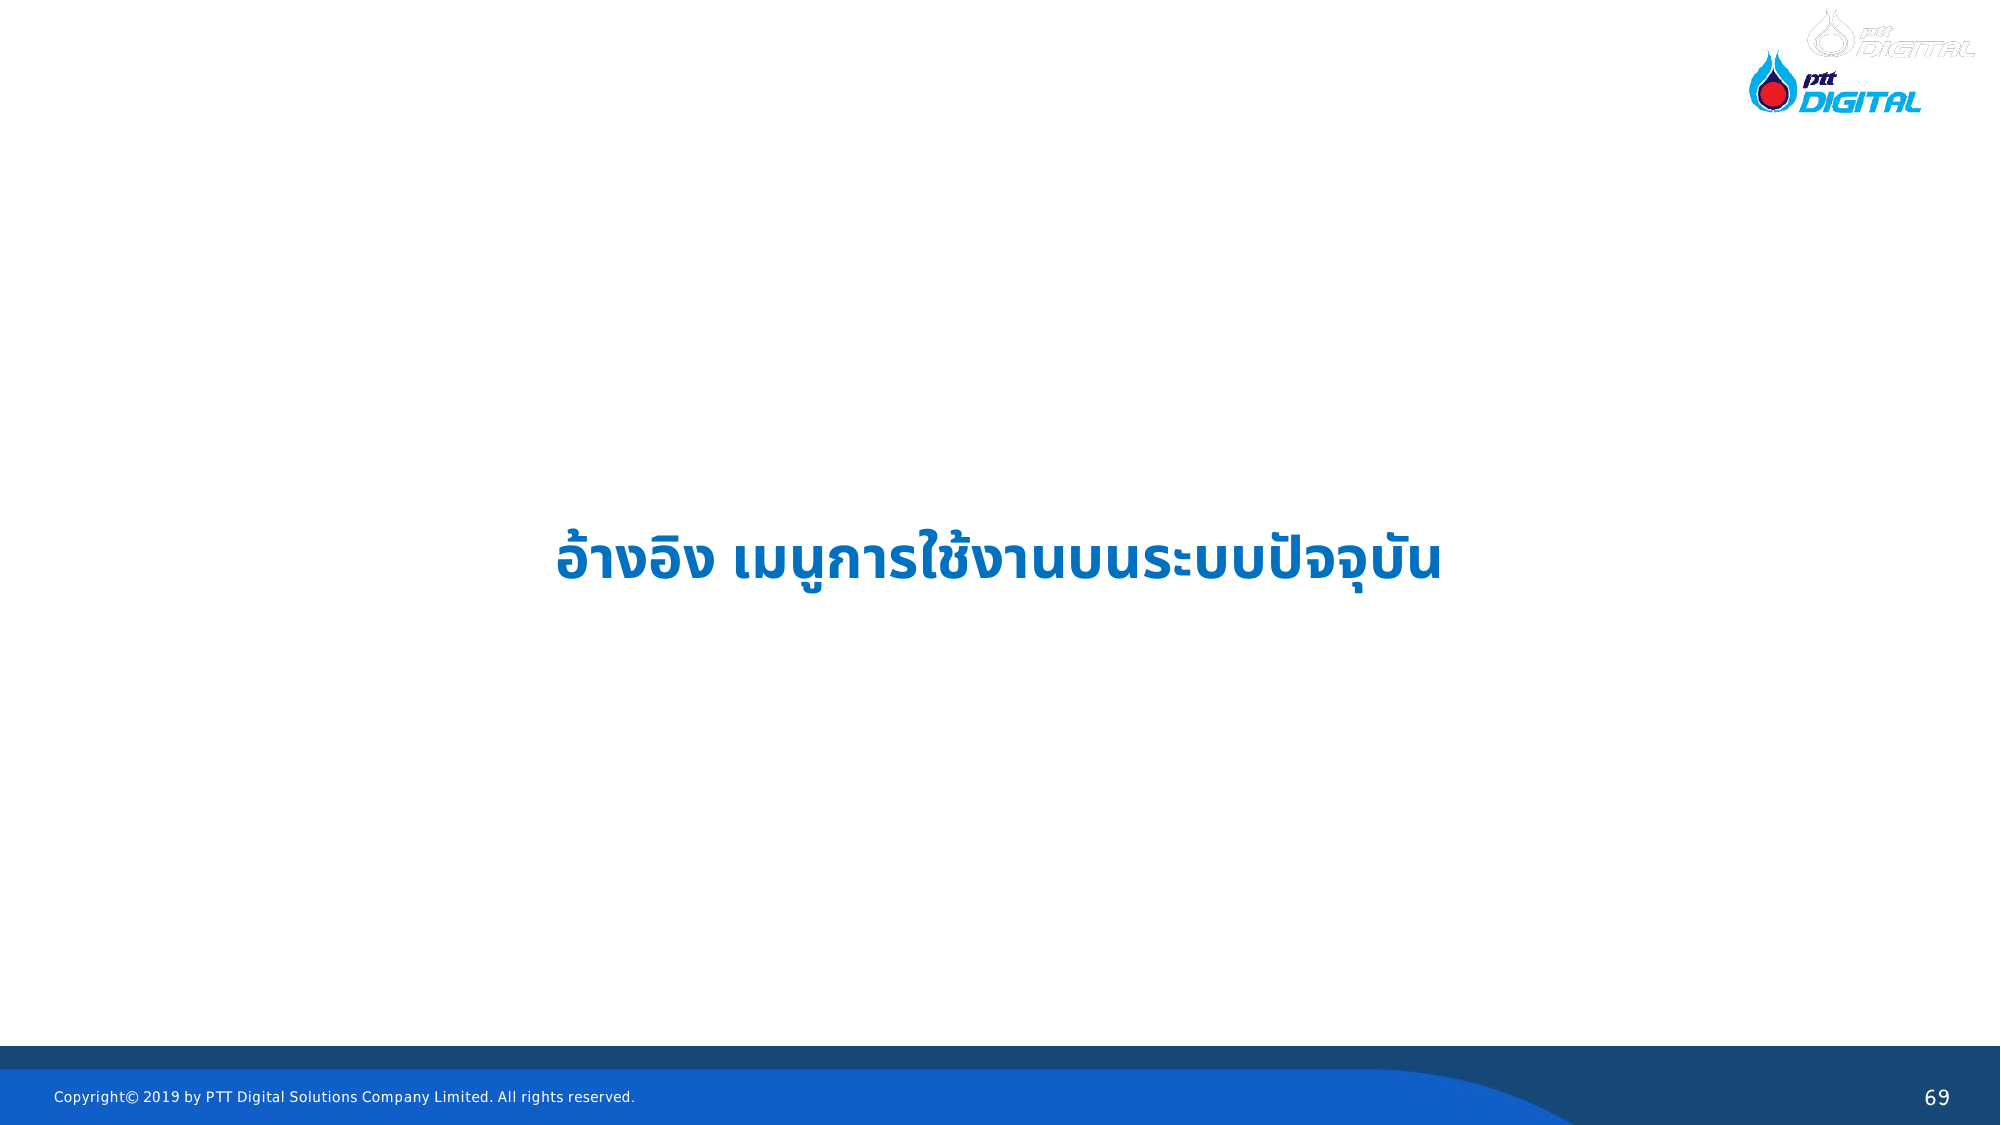

อ้างอิง เมนูการใช้งานบนระบบปัจจุบัน
69